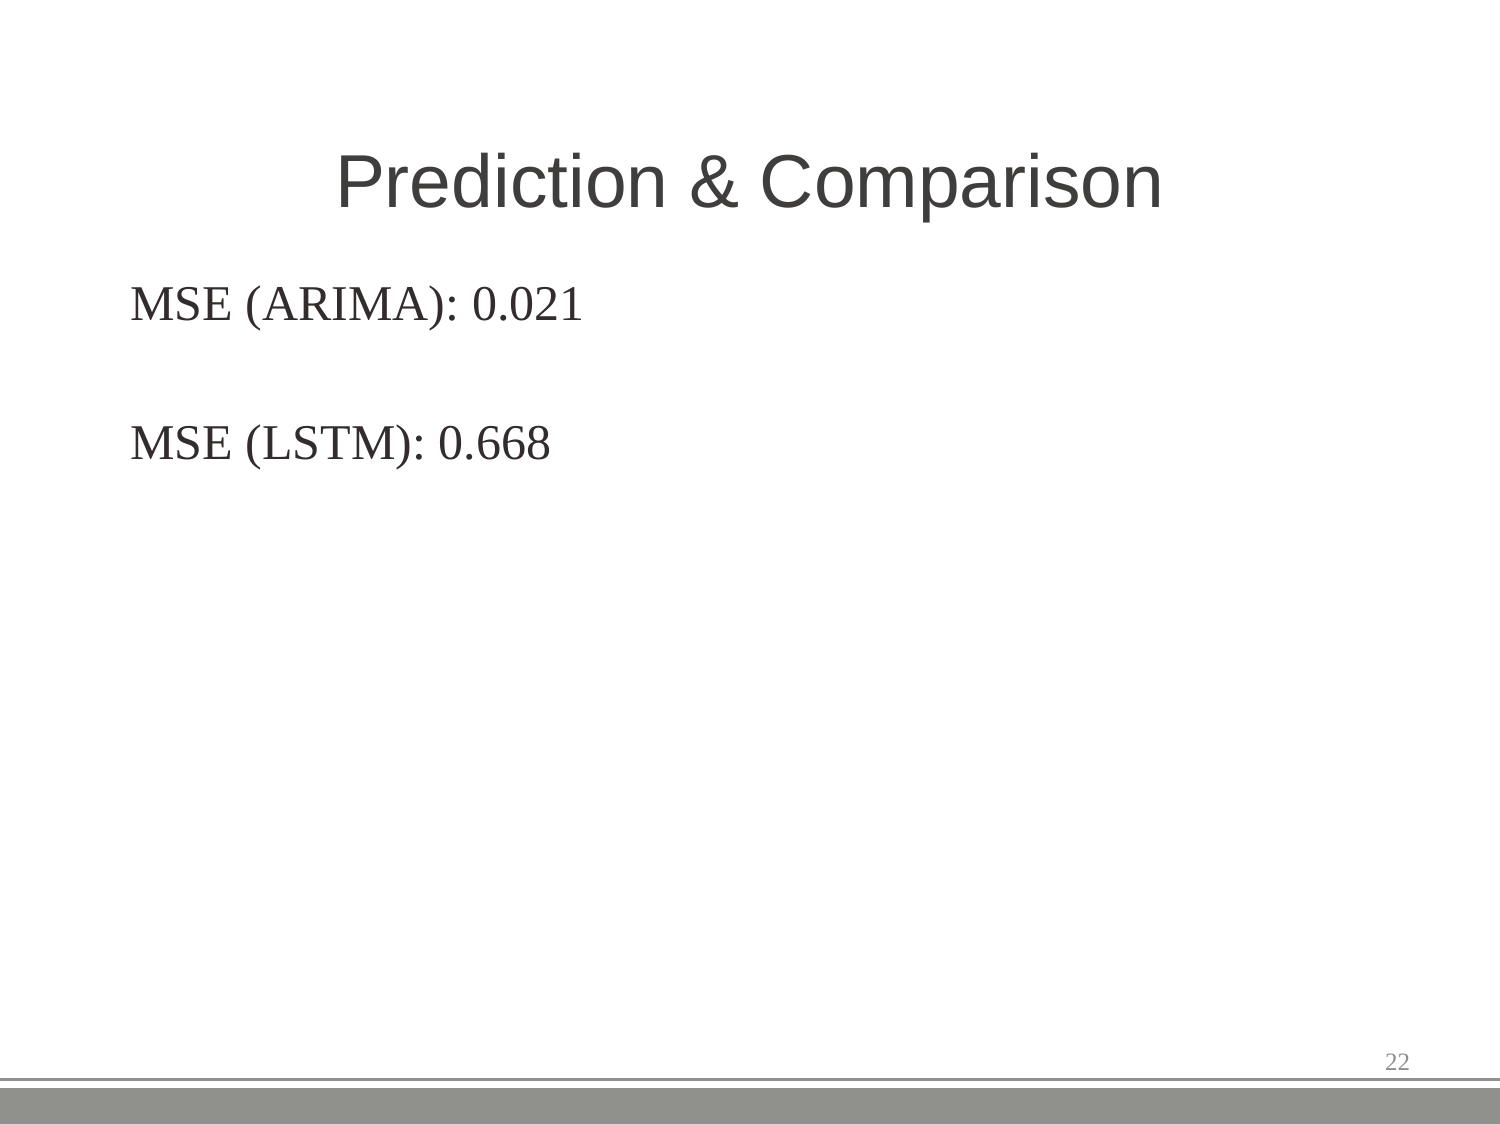

# Prediction & Comparison
MSE (ARIMA): 0.021

MSE (LSTM): 0.668
22